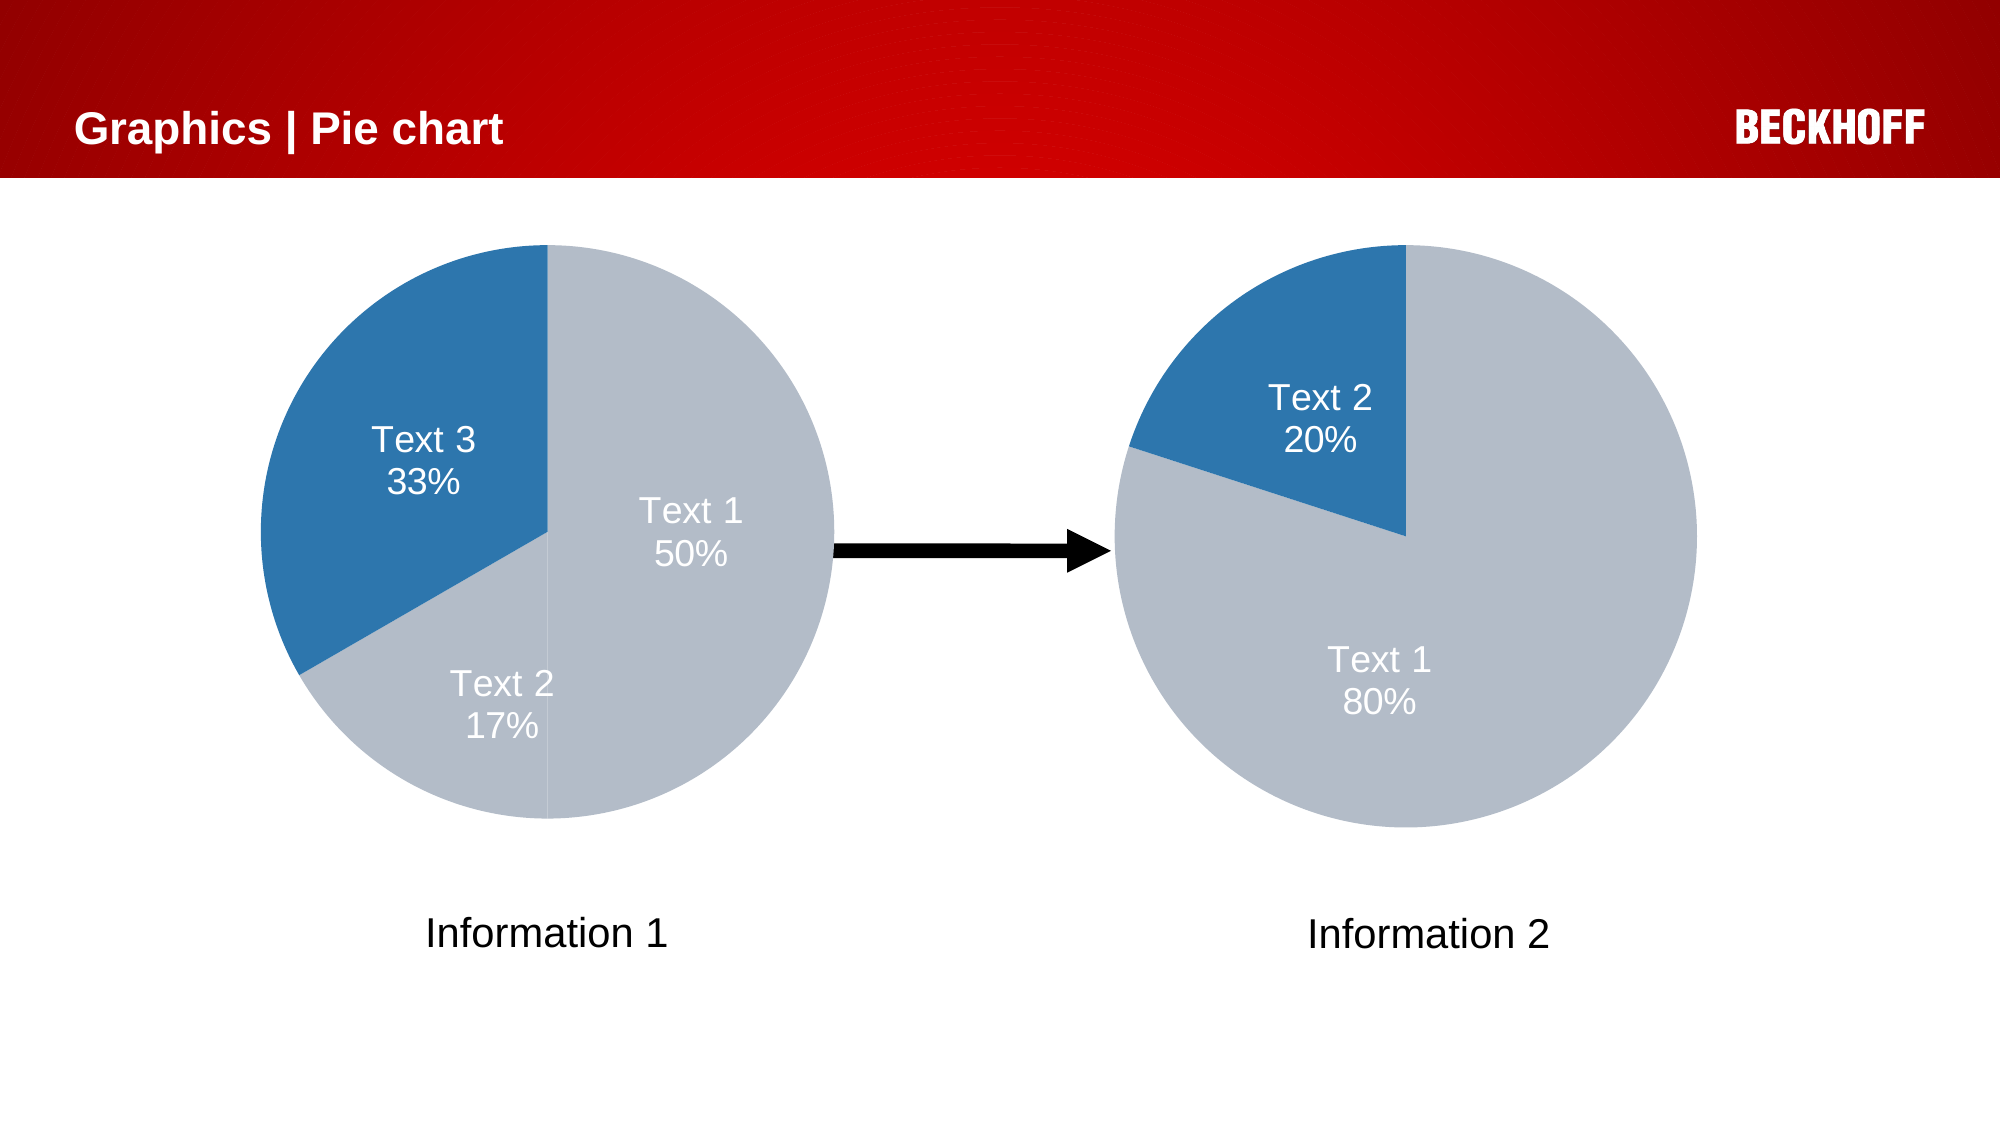

# Graphics | Pie chart

### Chart

| Category | Spalte1 |
|---|---|
| Text 1 | 45.0 |
| Text 2 | 15.0 |
| Text 3 | 30.0 |

### Chart

| Category | Spalte1 |
|---|---|
| Text 1 | 80.0 |
| Text 2 | 20.0 |
Information 1
Information 2